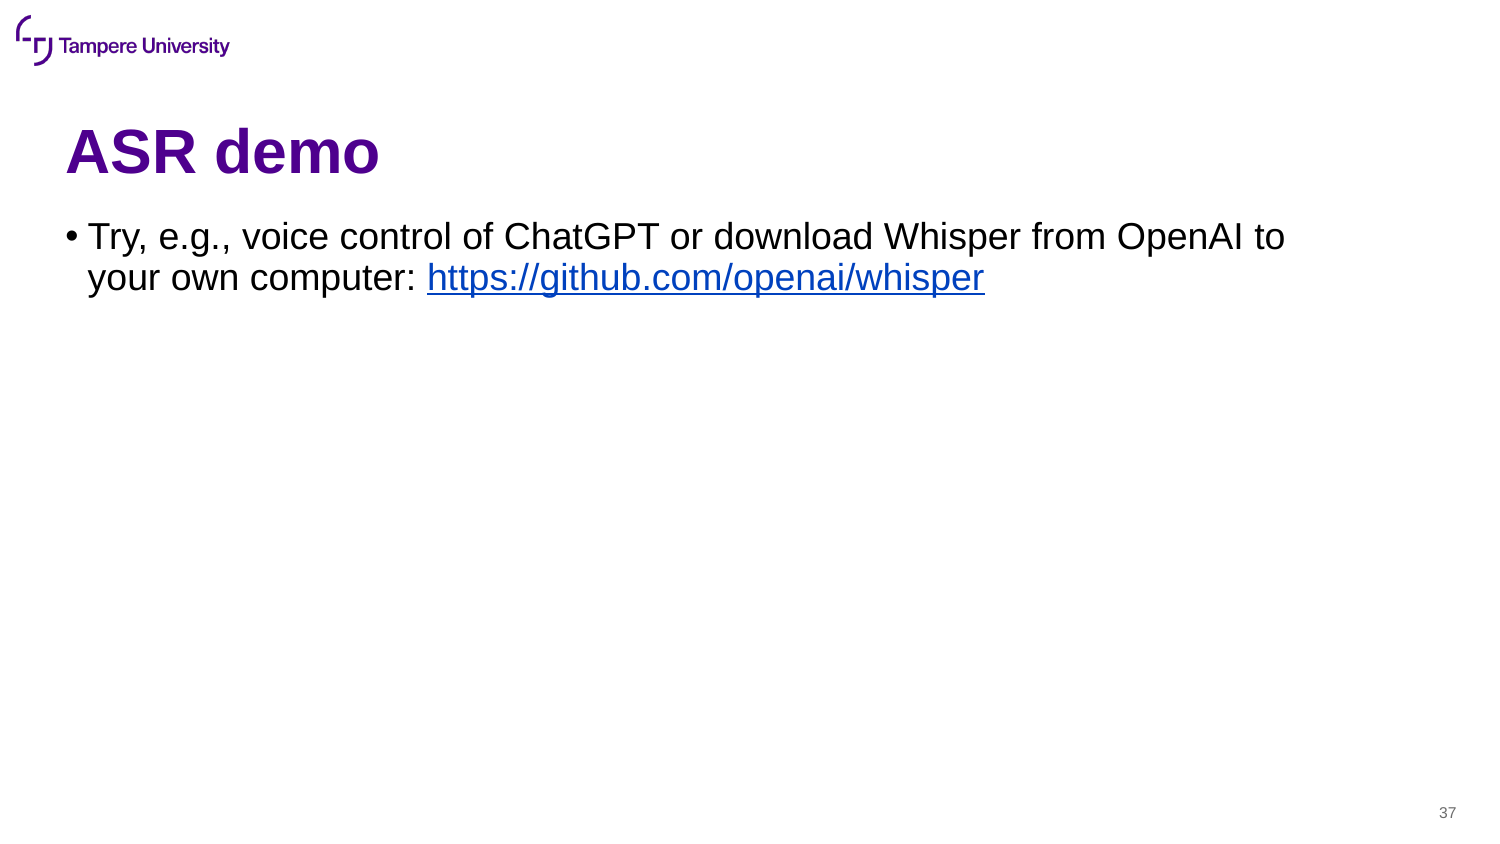

# ASR demo
Try, e.g., voice control of ChatGPT or download Whisper from OpenAI to your own computer: https://github.com/openai/whisper

37